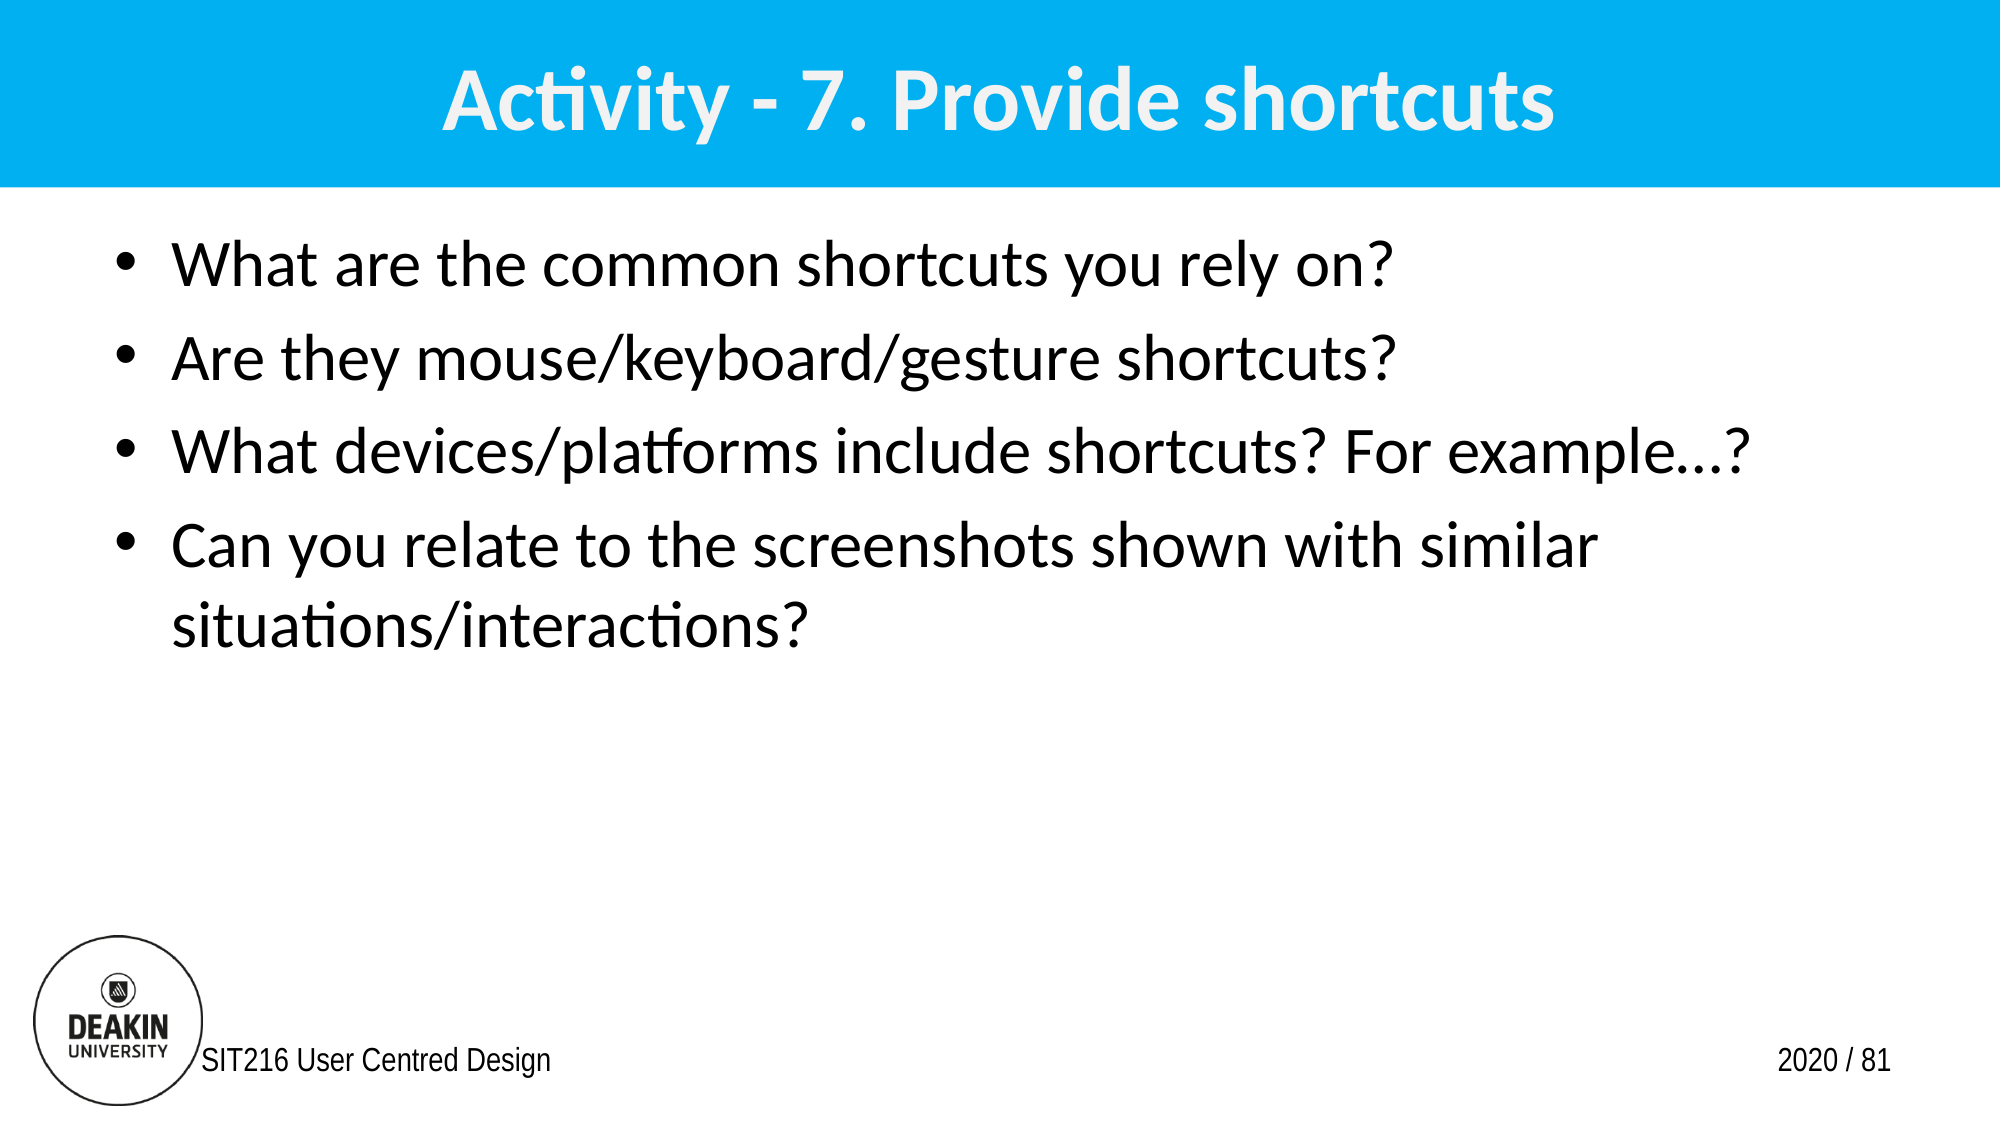

# Activity - 7. Provide shortcuts
What are the common shortcuts you rely on?
Are they mouse/keyboard/gesture shortcuts?
What devices/platforms include shortcuts? For example…?
Can you relate to the screenshots shown with similar situations/interactions?